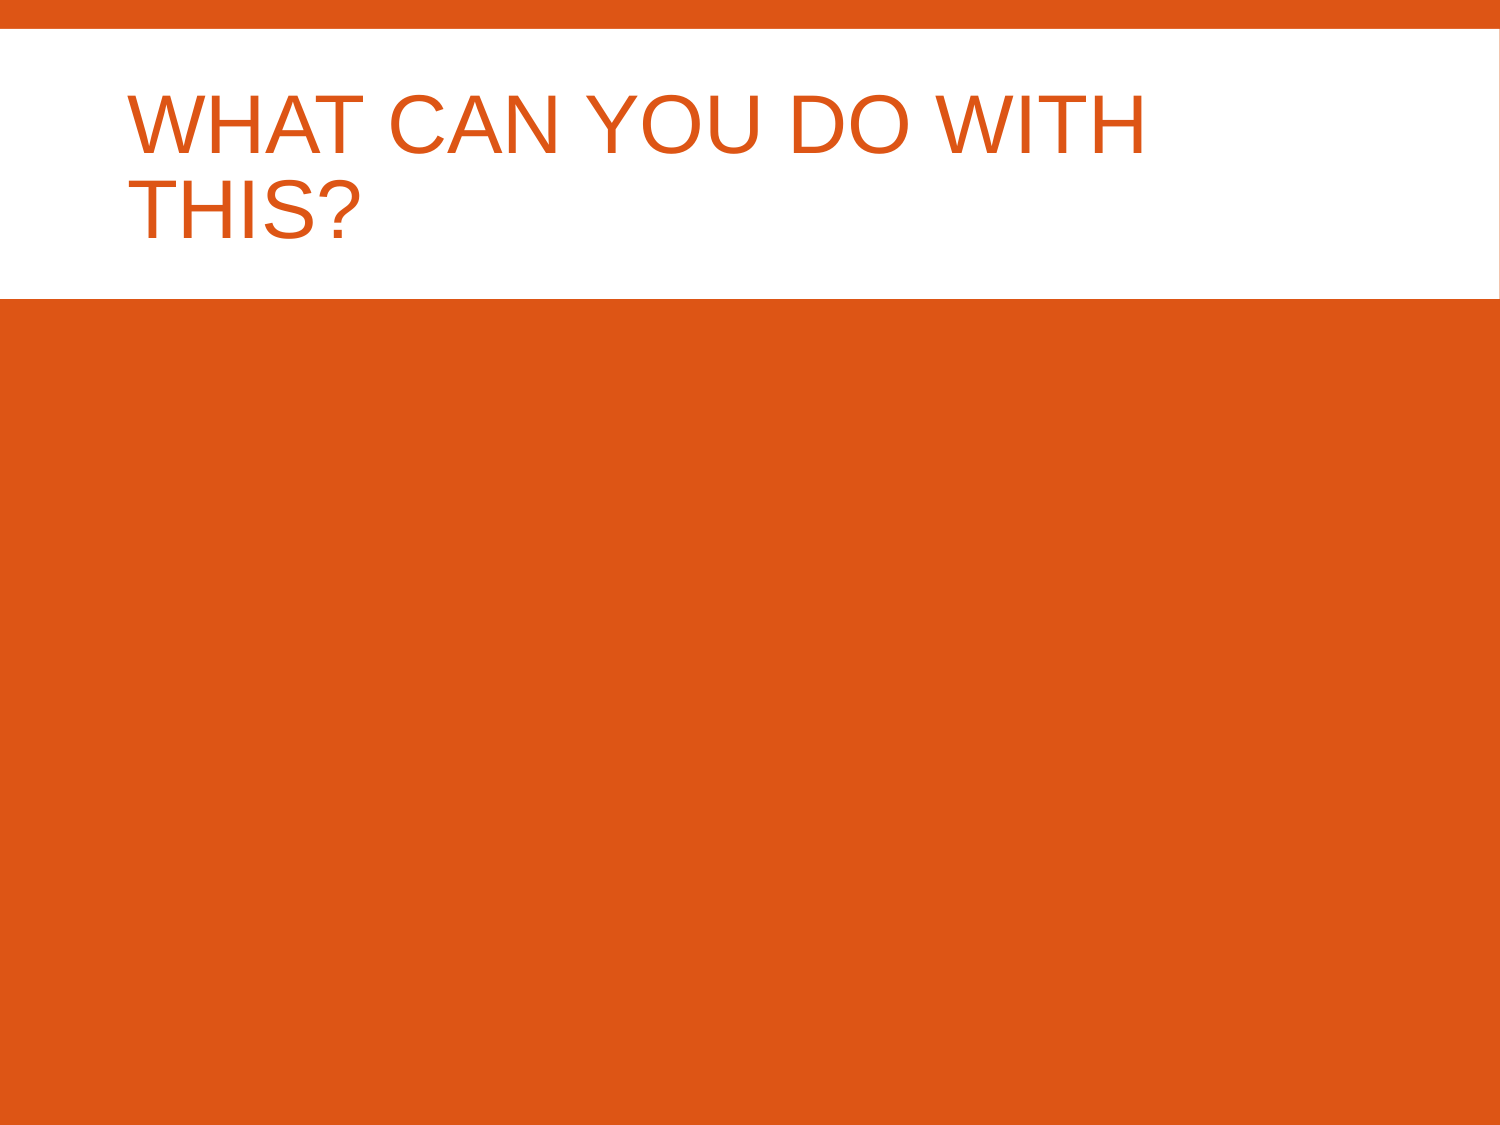

# What can you do with this?